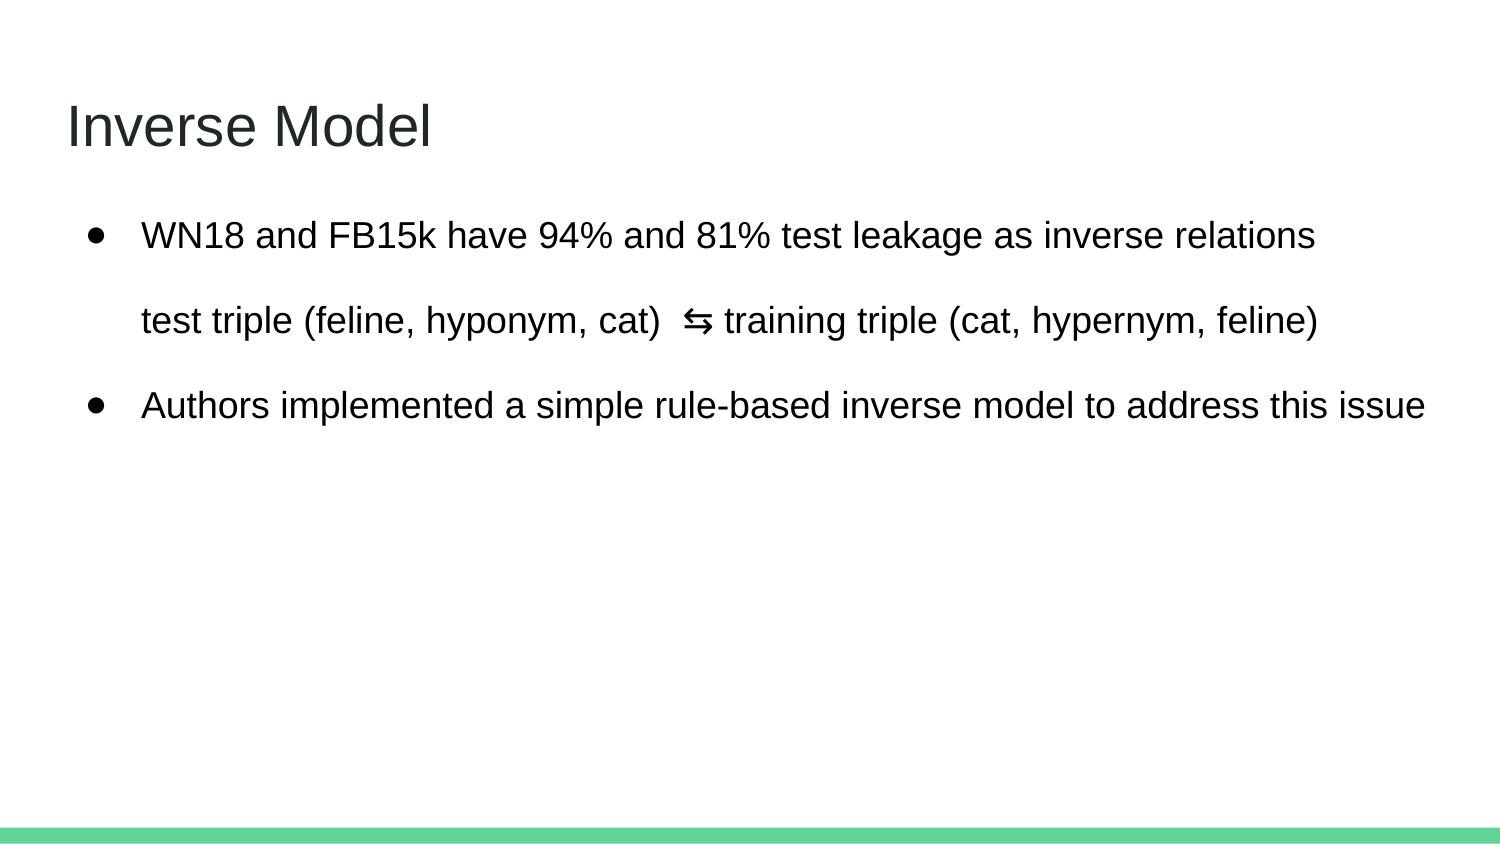

# Inverse Model
WN18 and FB15k have 94% and 81% test leakage as inverse relations
test triple (feline, hyponym, cat)  ⇆ training triple (cat, hypernym, feline)
Authors implemented a simple rule-based inverse model to address this issue